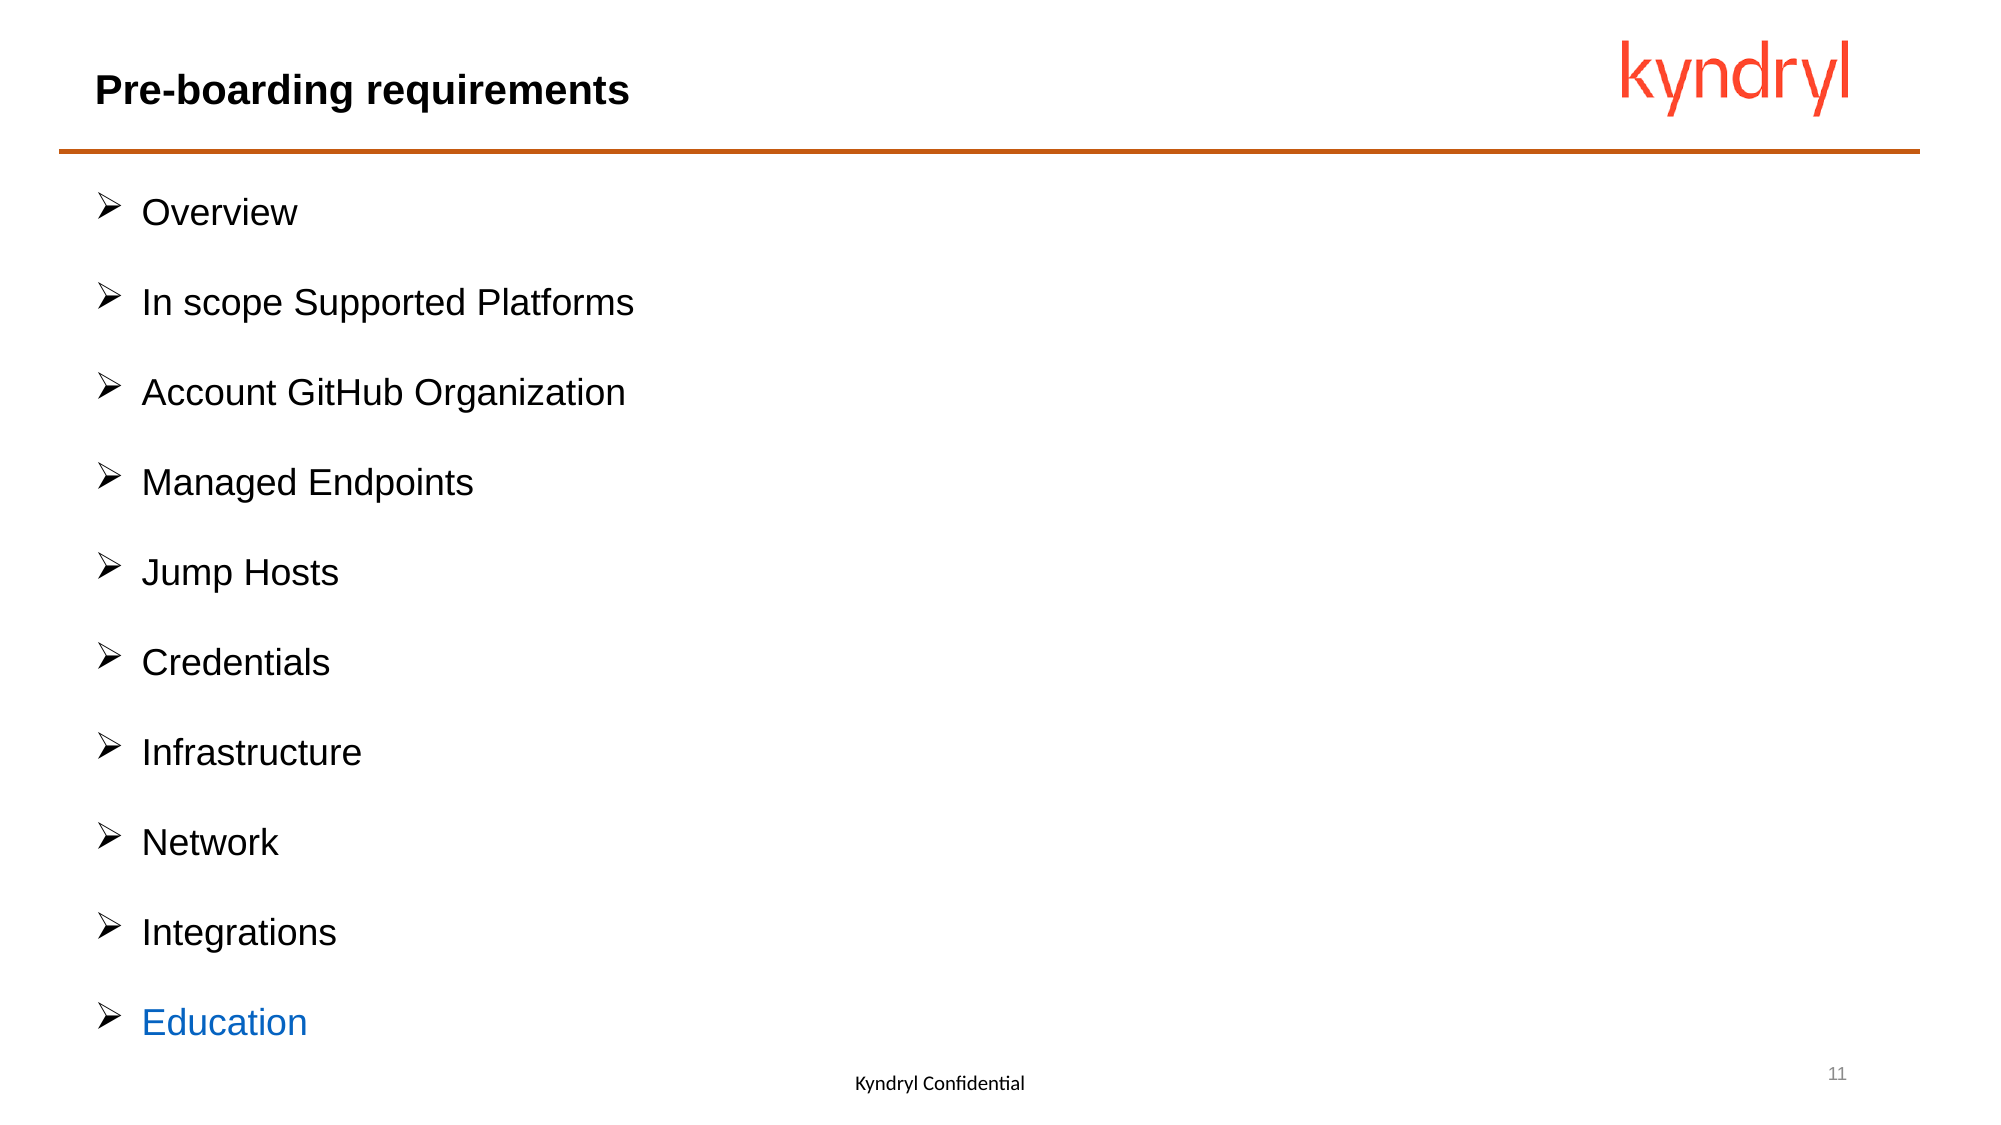

# Pre-boarding requirements
Overview
In scope Supported Platforms
Account GitHub Organization
Managed Endpoints
Jump Hosts
Credentials
Infrastructure
Network
Integrations
Education
A GUI dashboard

11